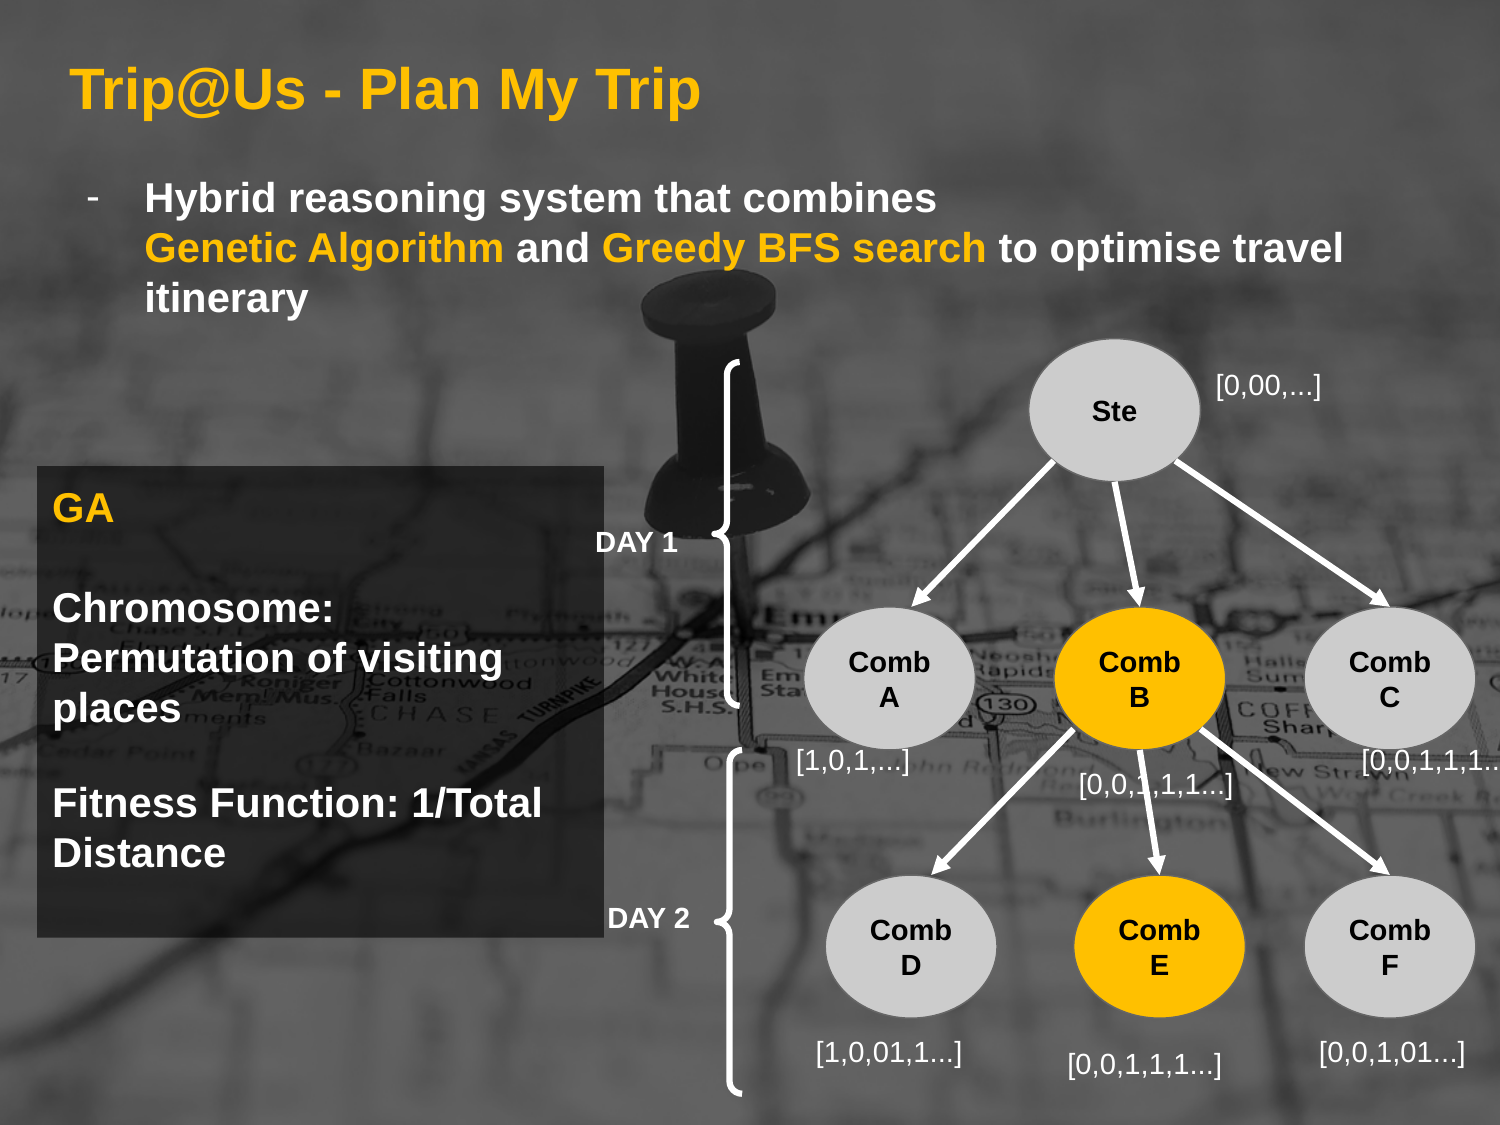

Trip@Us - Plan My Trip

Hybrid reasoning system that combines
Genetic Algorithm and Greedy BFS search to optimise travel itinerary

Ste
[0,00,...]

GA

Chromosome: Permutation of visiting places

Fitness Function: 1/Total Distance

DAY 1
Comb A
Comb B
Comb C
[1,0,1,...]
[0,0,1,1,1...]

[0,0,1,1,1...]
Comb D
Comb E
Comb F
DAY 2
[1,0,01,1...]
[0,0,1,01...]
[0,0,1,1,1...]